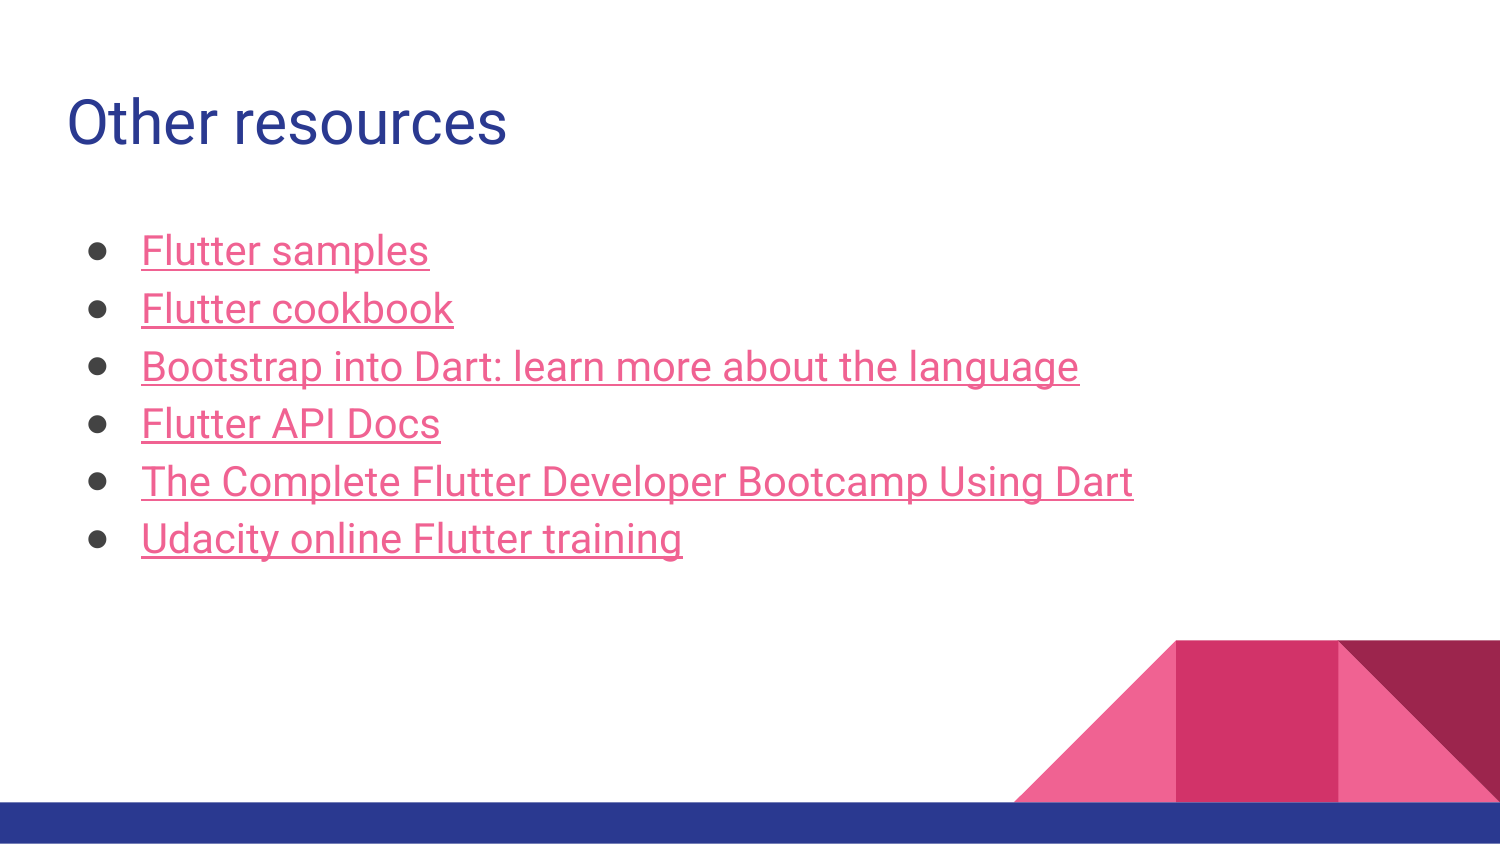

# Other resources
Flutter samples
Flutter cookbook
Bootstrap into Dart: learn more about the language
Flutter API Docs
The Complete Flutter Developer Bootcamp Using Dart
Udacity online Flutter training